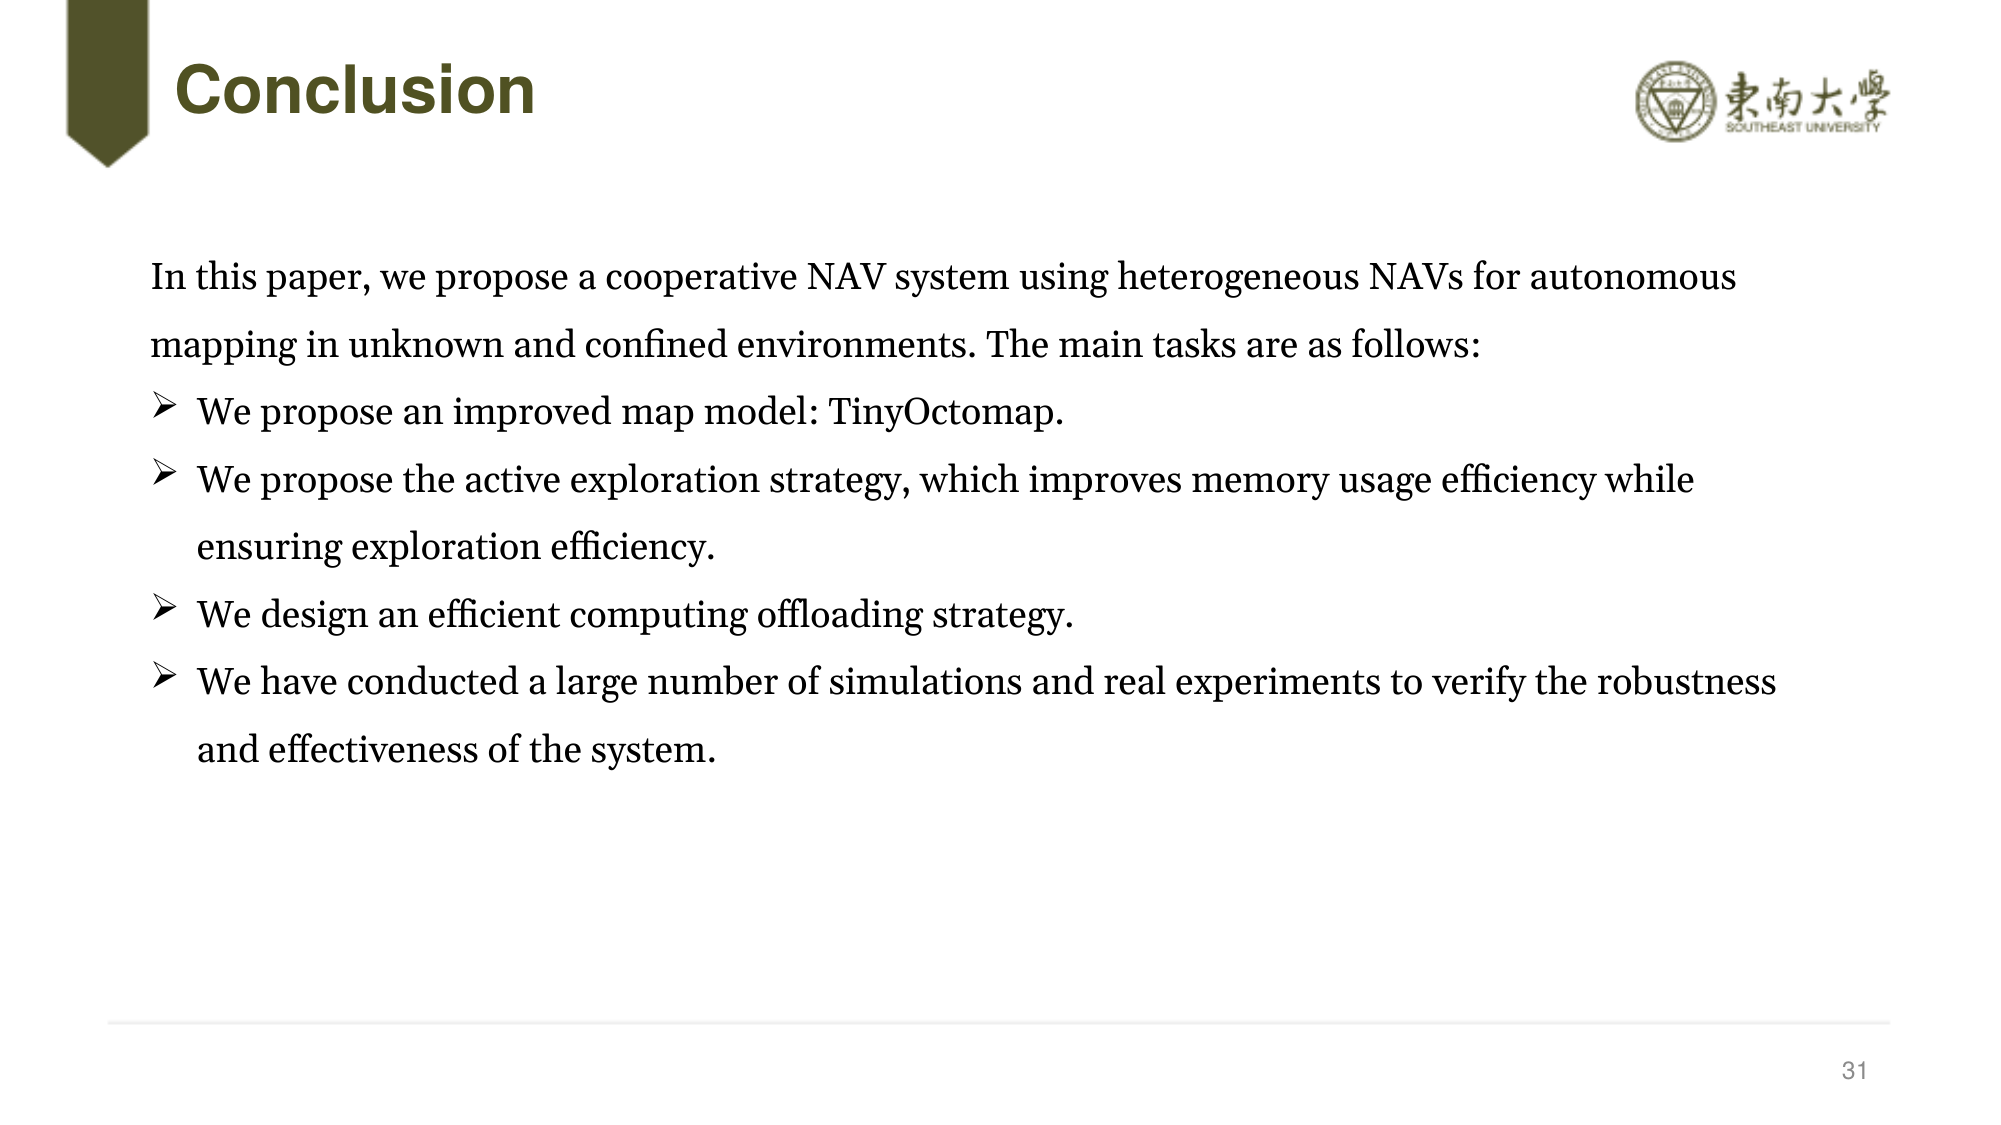

# Conclusion
In this paper, we propose a cooperative NAV system using heterogeneous NAVs for autonomous mapping in unknown and confined environments. The main tasks are as follows:
We propose an improved map model: TinyOctomap.
We propose the active exploration strategy, which improves memory usage efficiency while ensuring exploration efficiency.
We design an efficient computing offloading strategy.
We have conducted a large number of simulations and real experiments to verify the robustness and effectiveness of the system.

31